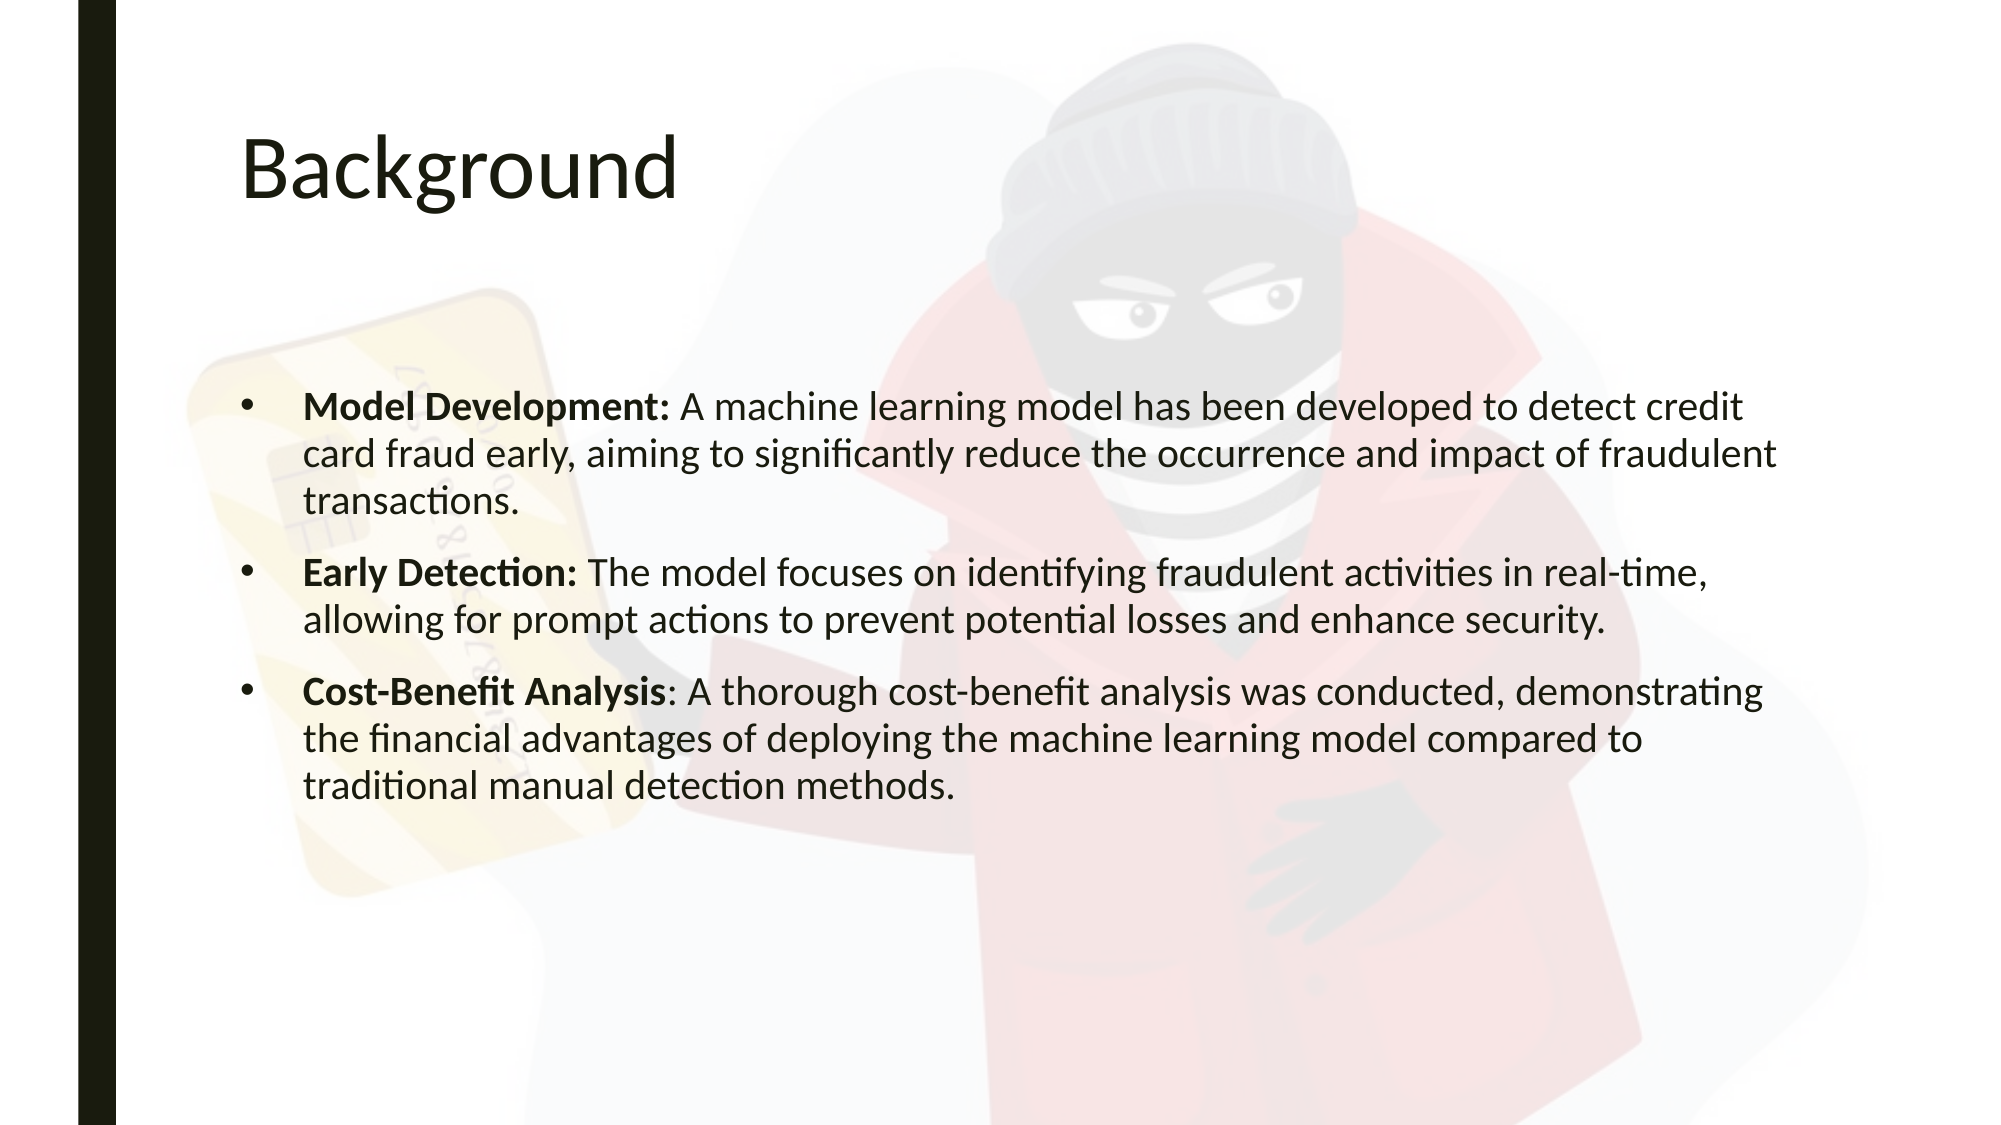

# Background
Model Development: A machine learning model has been developed to detect credit card fraud early, aiming to significantly reduce the occurrence and impact of fraudulent transactions.
Early Detection: The model focuses on identifying fraudulent activities in real-time, allowing for prompt actions to prevent potential losses and enhance security.
Cost-Benefit Analysis: A thorough cost-benefit analysis was conducted, demonstrating the financial advantages of deploying the machine learning model compared to traditional manual detection methods.